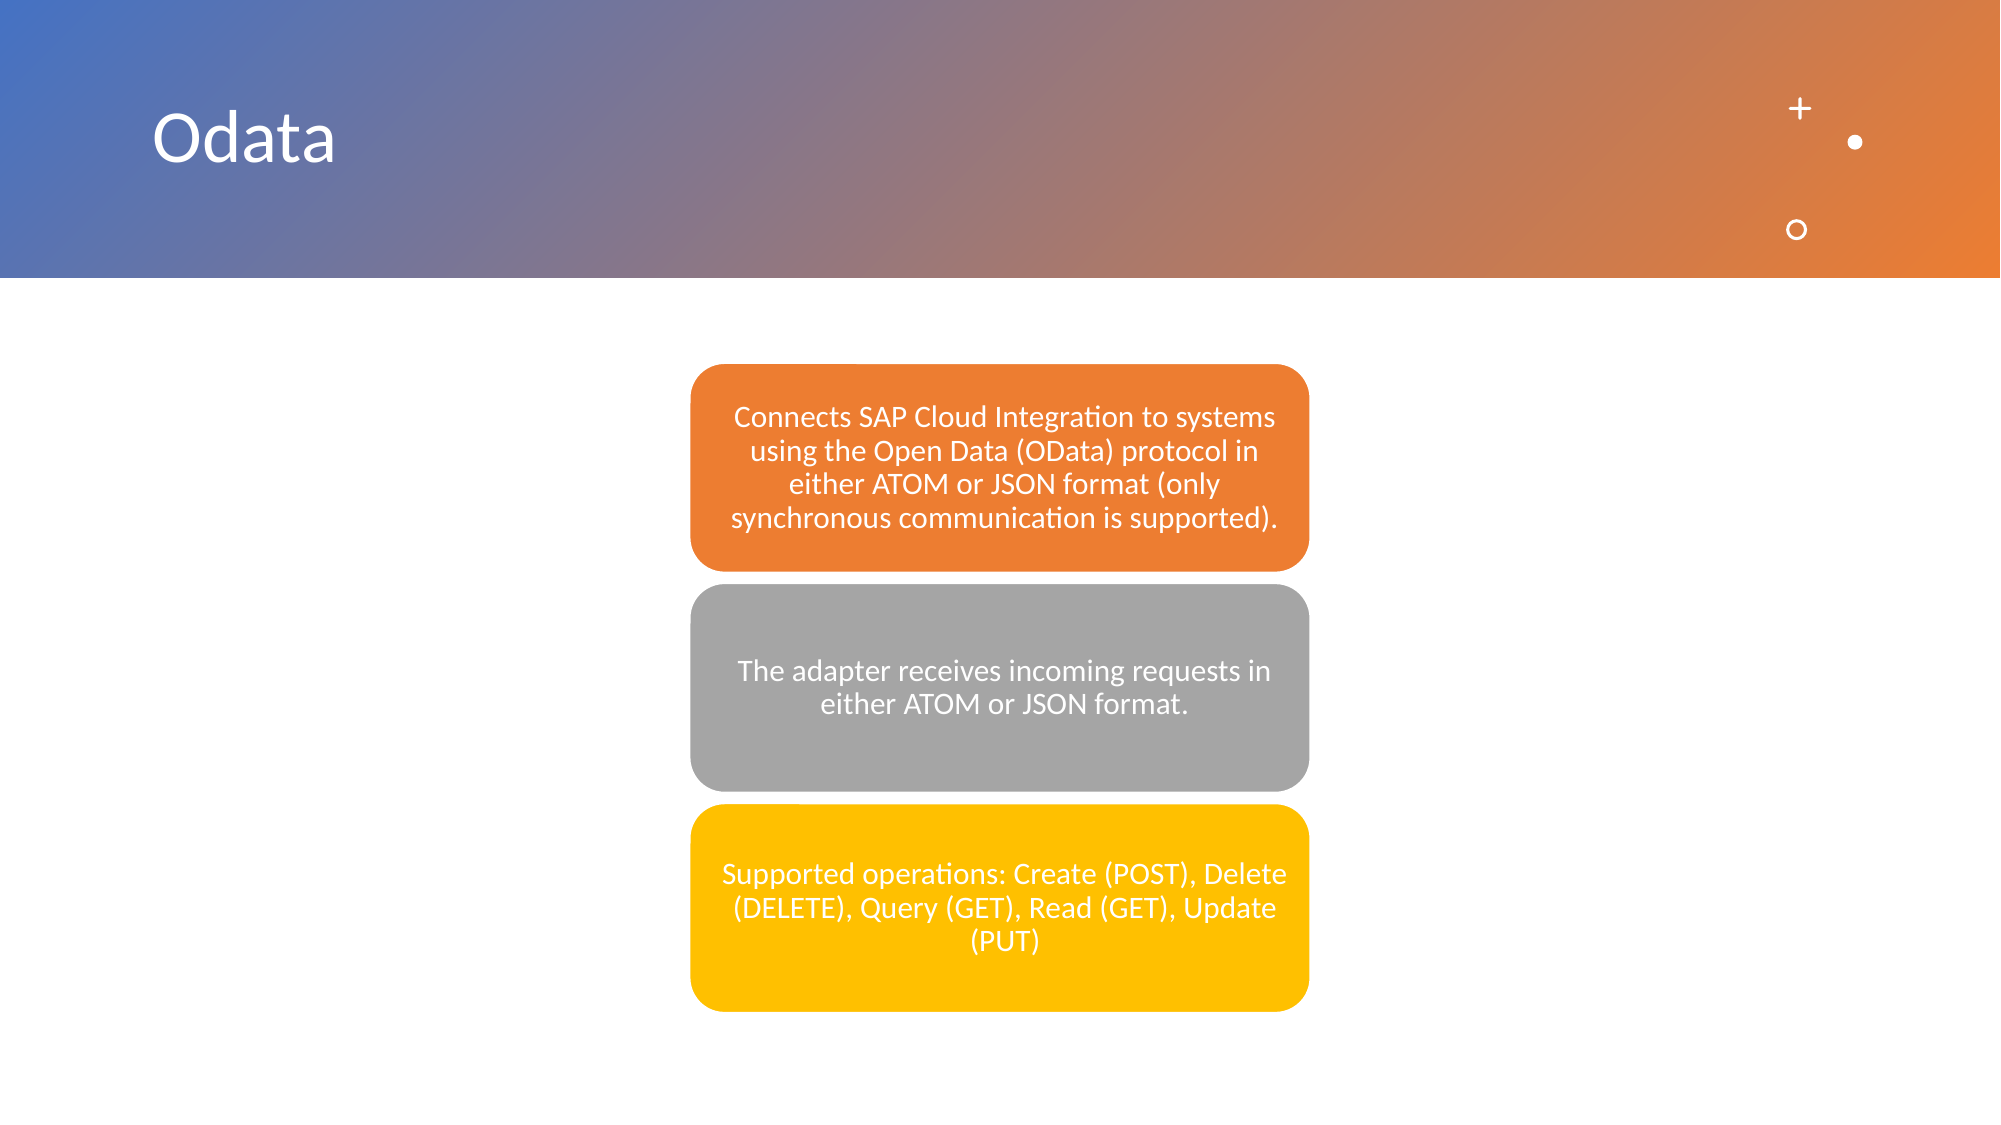

# Odata

Connects SAP Cloud Integration to systems using the Open Data (OData) protocol in either ATOM or JSON format (only synchronous communication is supported).
The adapter receives incoming requests in either ATOM or JSON format.
Supported operations: Create (POST), Delete (DELETE), Query (GET), Read (GET), Update (PUT)